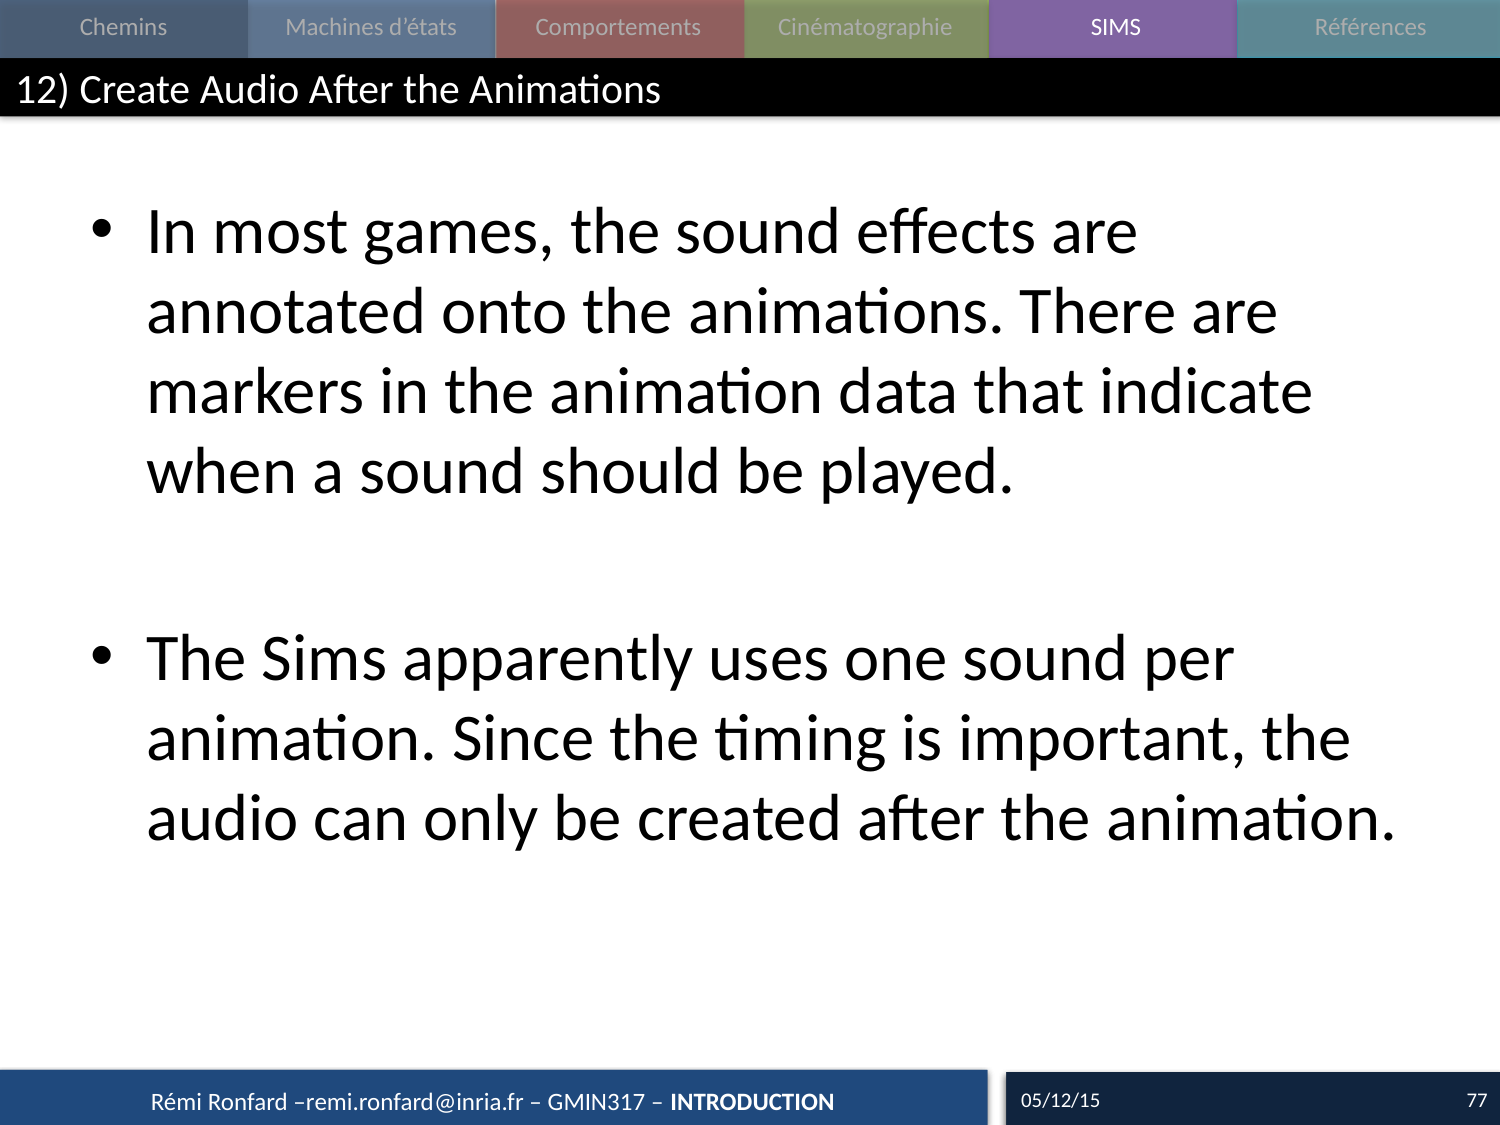

# 12) Create Audio After the Animations
In most games, the sound effects are annotated onto the animations. There are markers in the animation data that indicate when a sound should be played.

The Sims apparently uses one sound per animation. Since the timing is important, the audio can only be created after the animation.
05/12/15
77
Rémi Ronfard –remi.ronfard@inria.fr – GMIN317 – INTRODUCTION